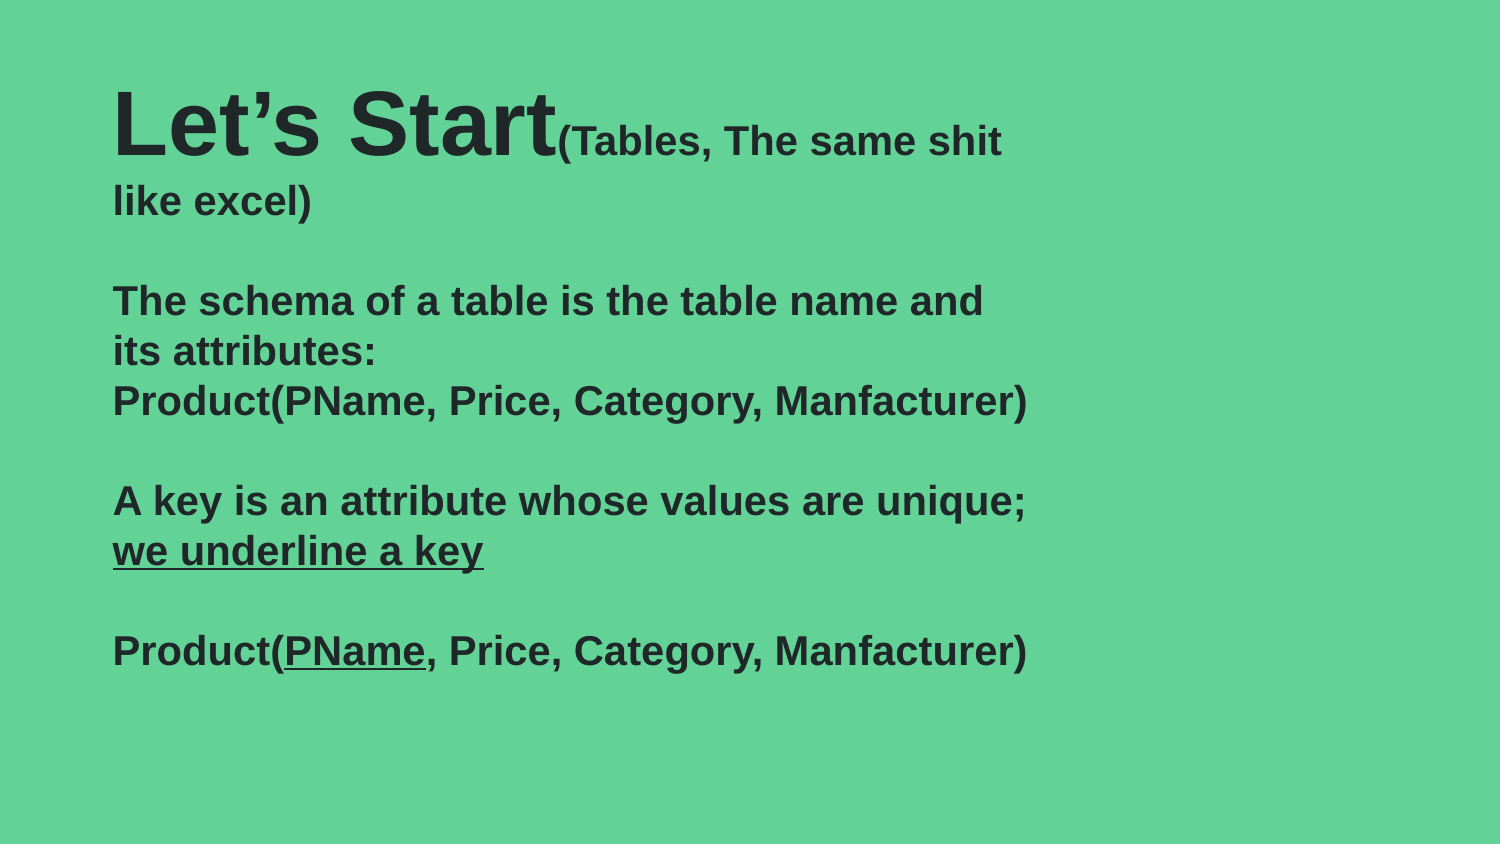

# Let’s Start(Tables, The same shit like excel) The schema of a table is the table name and its attributes: Product(PName, Price, Category, Manfacturer) A key is an attribute whose values are unique; we underline a key Product(PName, Price, Category, Manfacturer)